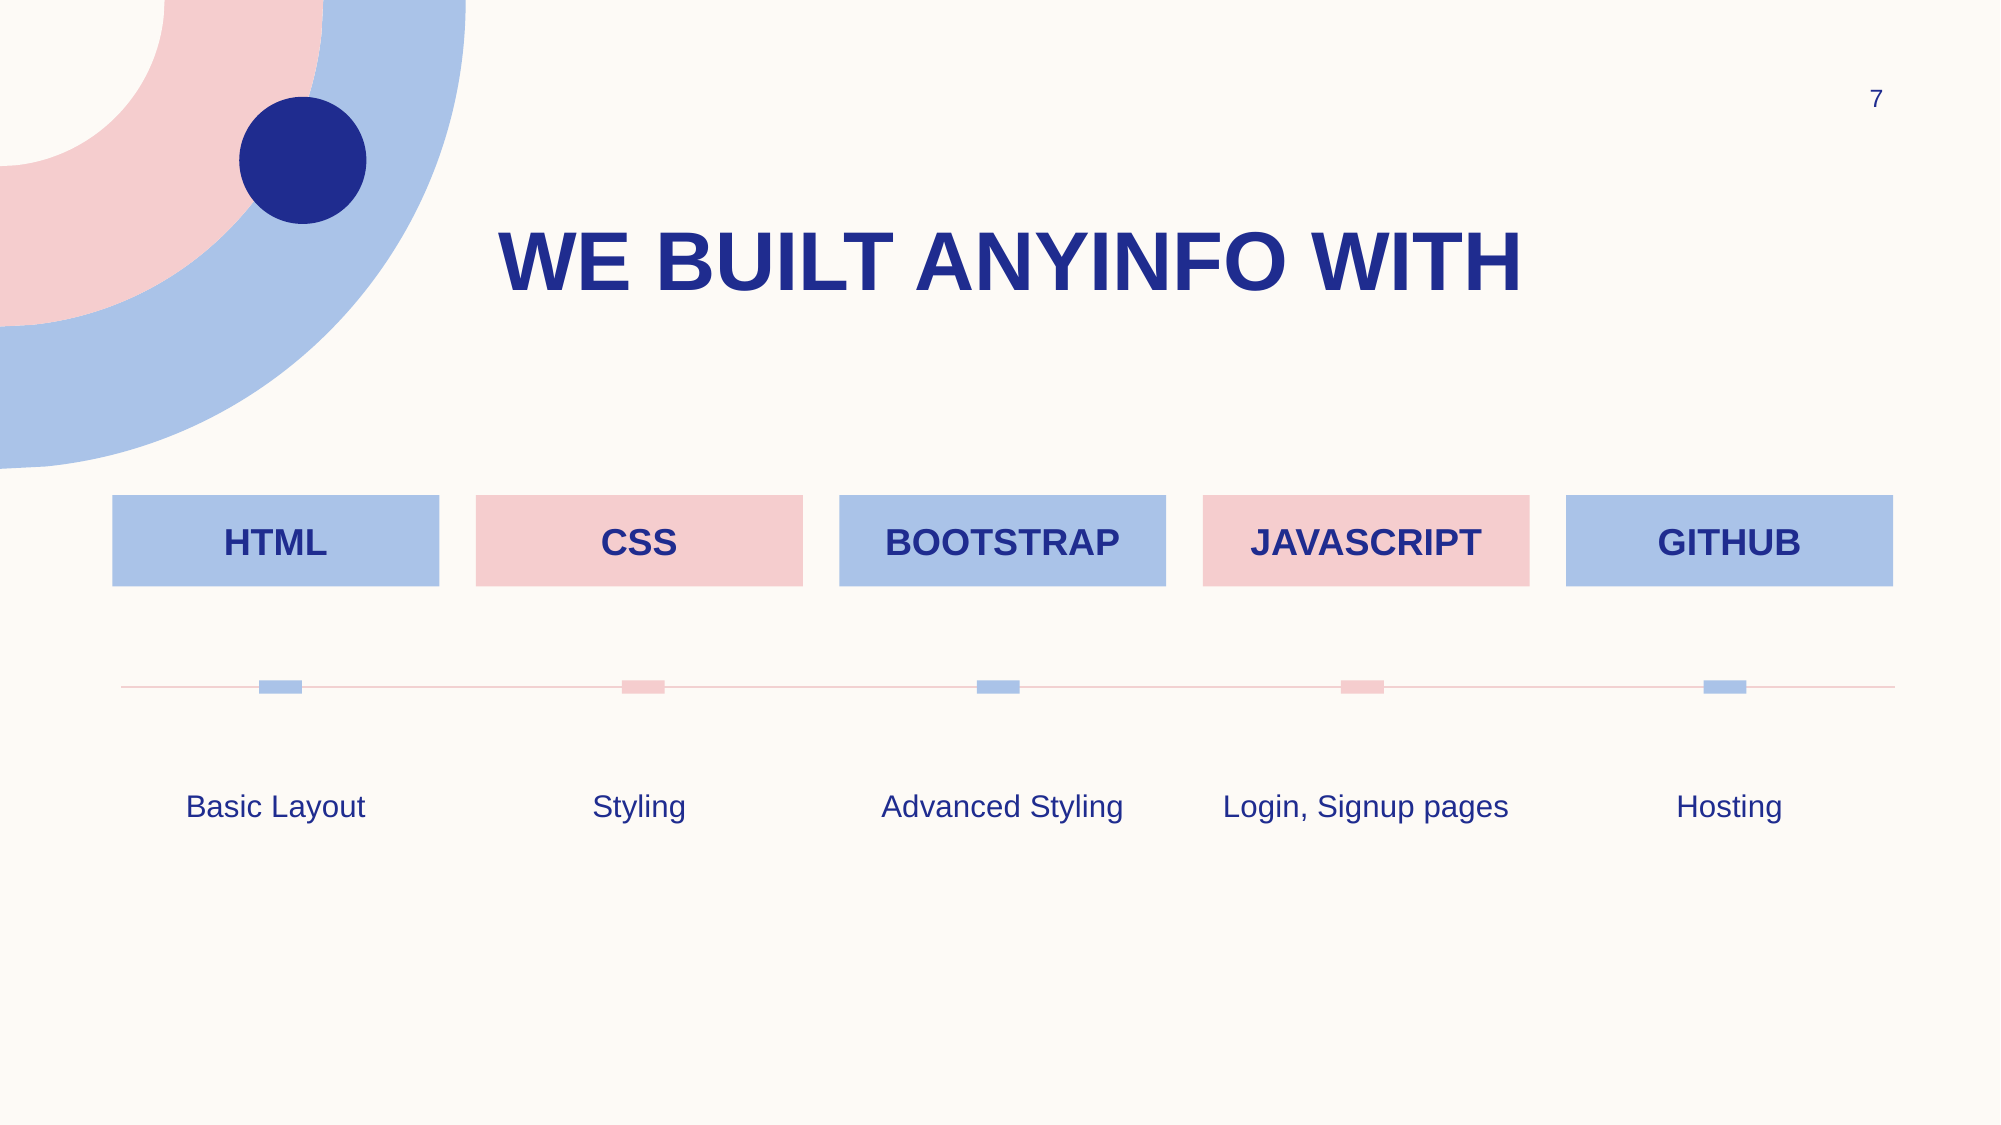

7
# we built anyinfo with
HTML
CSS
BOOTSTRAP
JAVASCRIPT
GITHUB

Basic Layout
Styling
Advanced Styling
Login, Signup pages
Hosting